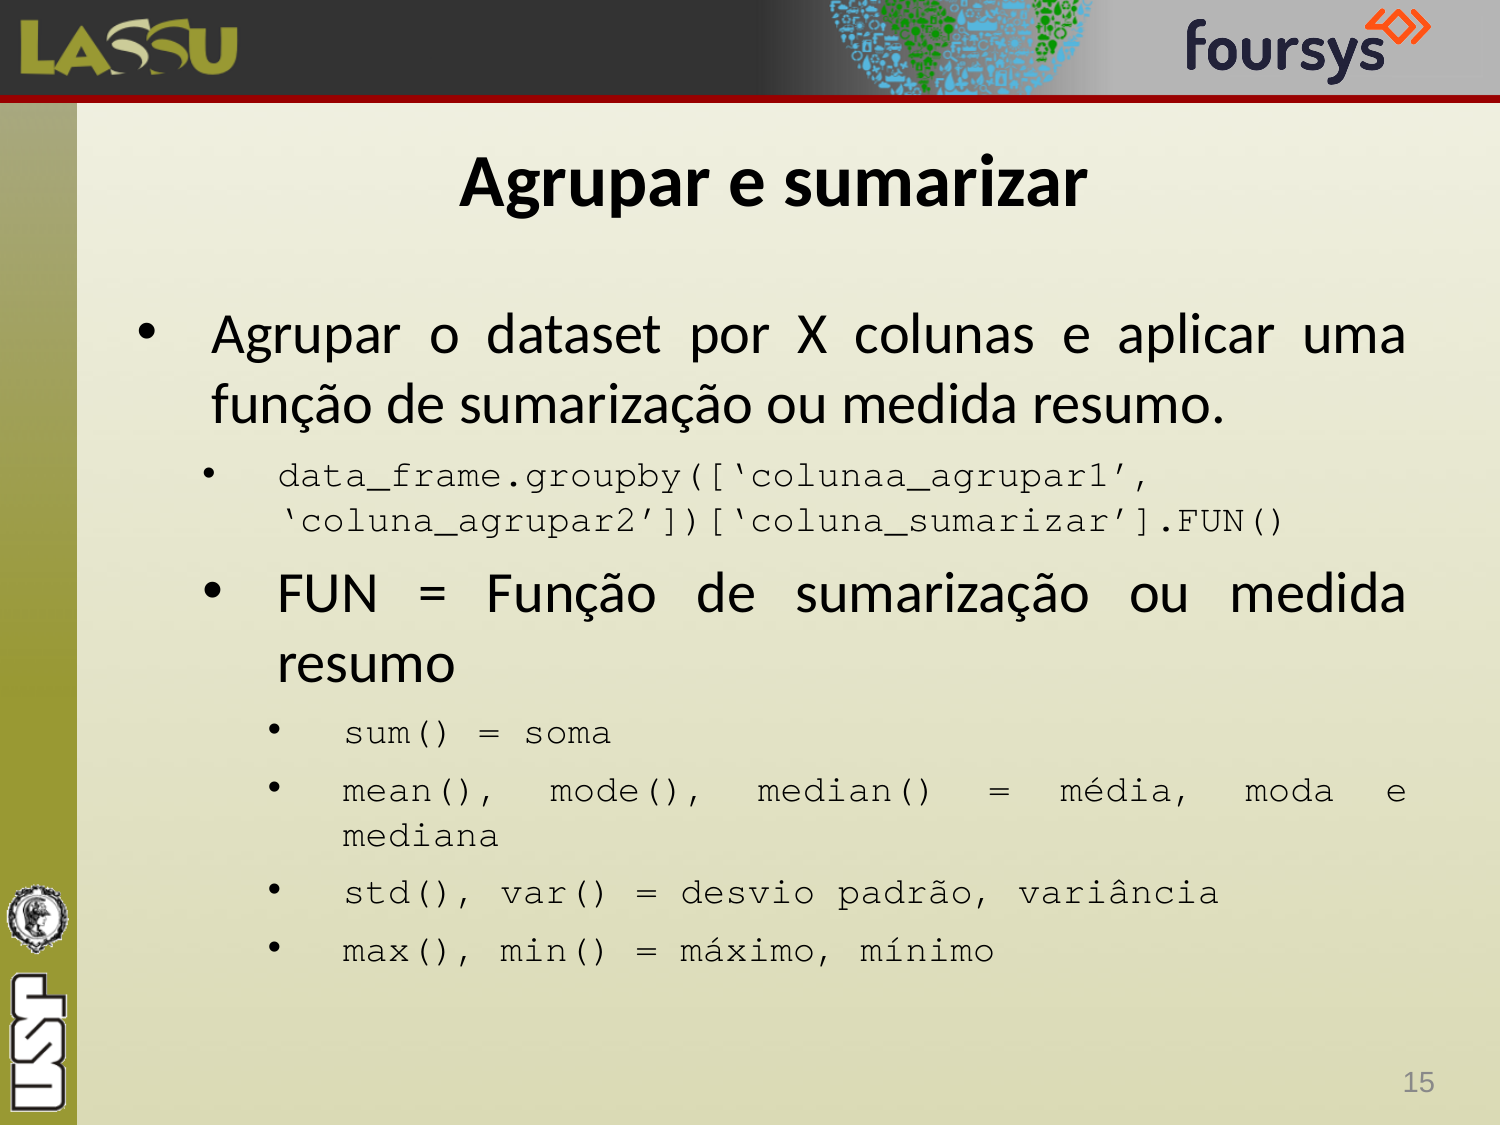

# Agrupar e sumarizar
Agrupar o dataset por X colunas e aplicar uma função de sumarização ou medida resumo.
data_frame.groupby([‘colunaa_agrupar1’, ‘coluna_agrupar2’])[‘coluna_sumarizar’].FUN()
FUN = Função de sumarização ou medida resumo
sum() = soma
mean(), mode(), median() = média, moda e mediana
std(), var() = desvio padrão, variância
max(), min() = máximo, mínimo
15